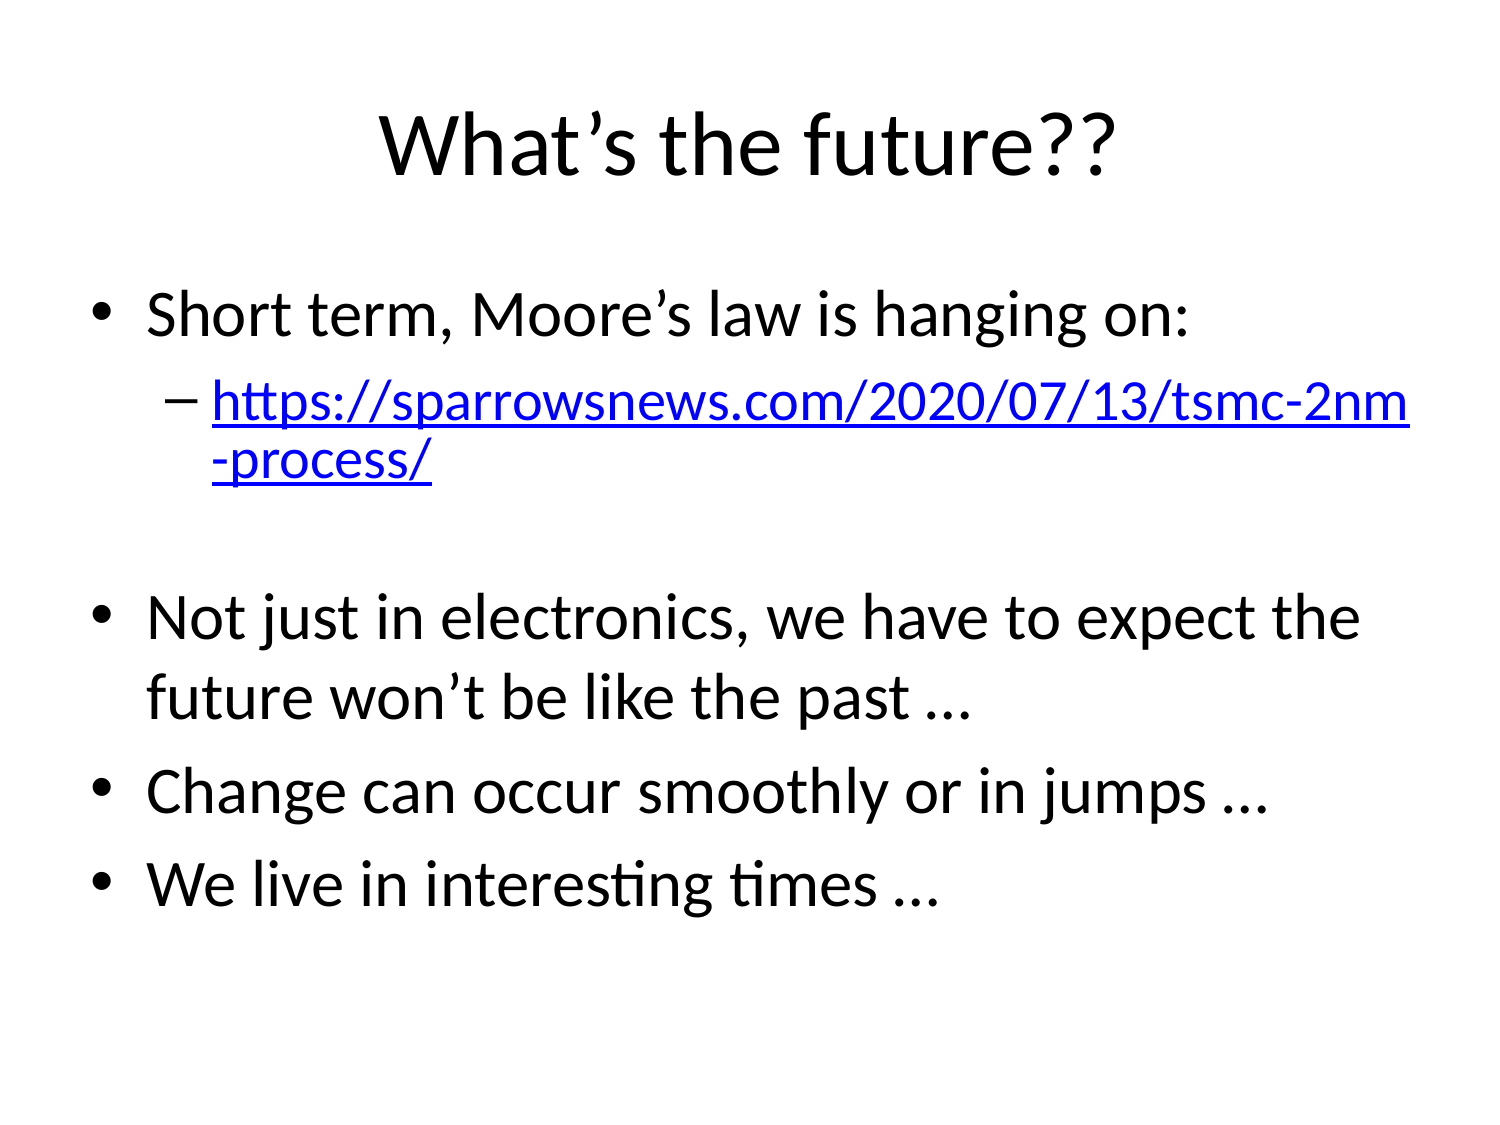

# What’s the future??
Short term, Moore’s law is hanging on:
https://sparrowsnews.com/2020/07/13/tsmc-2nm-process/
Not just in electronics, we have to expect the future won’t be like the past …
Change can occur smoothly or in jumps …
We live in interesting times …